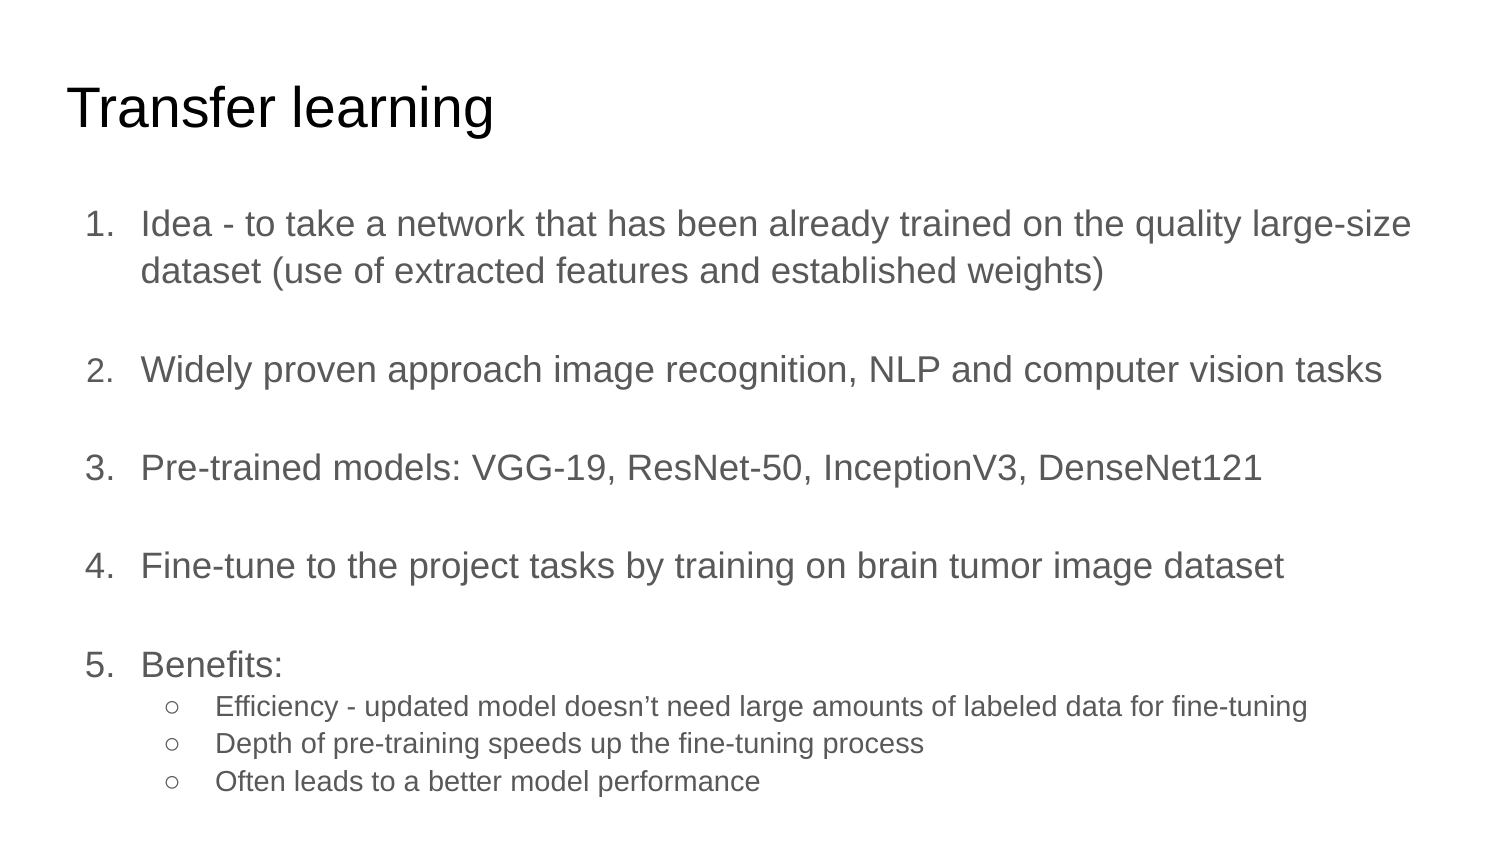

# Transfer learning

Idea - to take a network that has been already trained on the quality large-size dataset (use of extracted features and established weights)

Widely proven approach image recognition, NLP and computer vision tasks

Pre-trained models: VGG-19, ResNet-50, InceptionV3, DenseNet121

Fine-tune to the project tasks by training on brain tumor image dataset

Benefits:
Efficiency - updated model doesn’t need large amounts of labeled data for fine-tuning
Depth of pre-training speeds up the fine-tuning process
Often leads to a better model performance